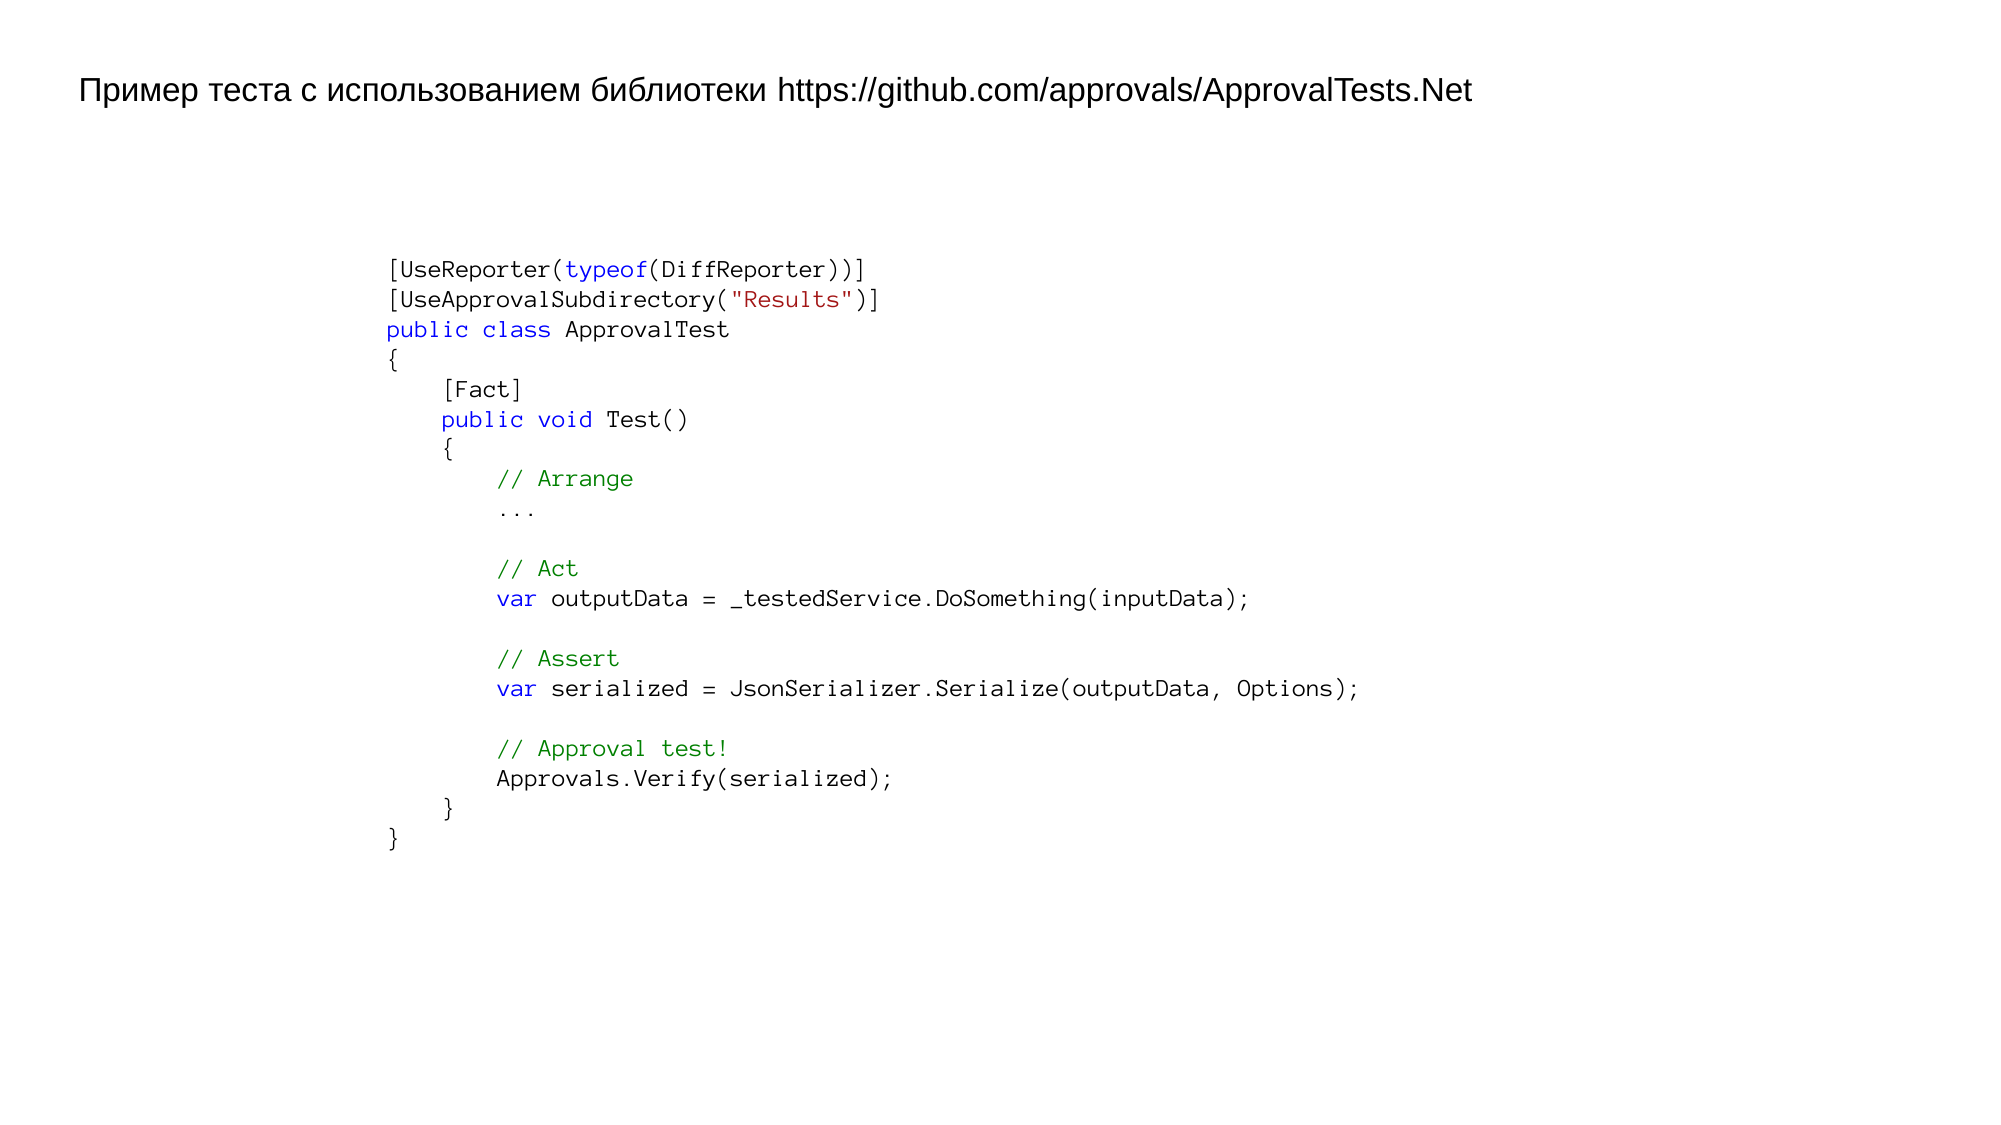

# Пример теста с использованием библиотеки https://github.com/approvals/ApprovalTests.Net
[UseReporter(typeof(DiffReporter))]
[UseApprovalSubdirectory("Results")]
public class ApprovalTest
{
    [Fact]
    public void Test()
    {
        // Arrange
        ...

        // Act
        var outputData = _testedService.DoSomething(inputData);

        // Assert
        var serialized = JsonSerializer.Serialize(outputData, Options);

        // Approval test!
        Approvals.Verify(serialized);
    }
}